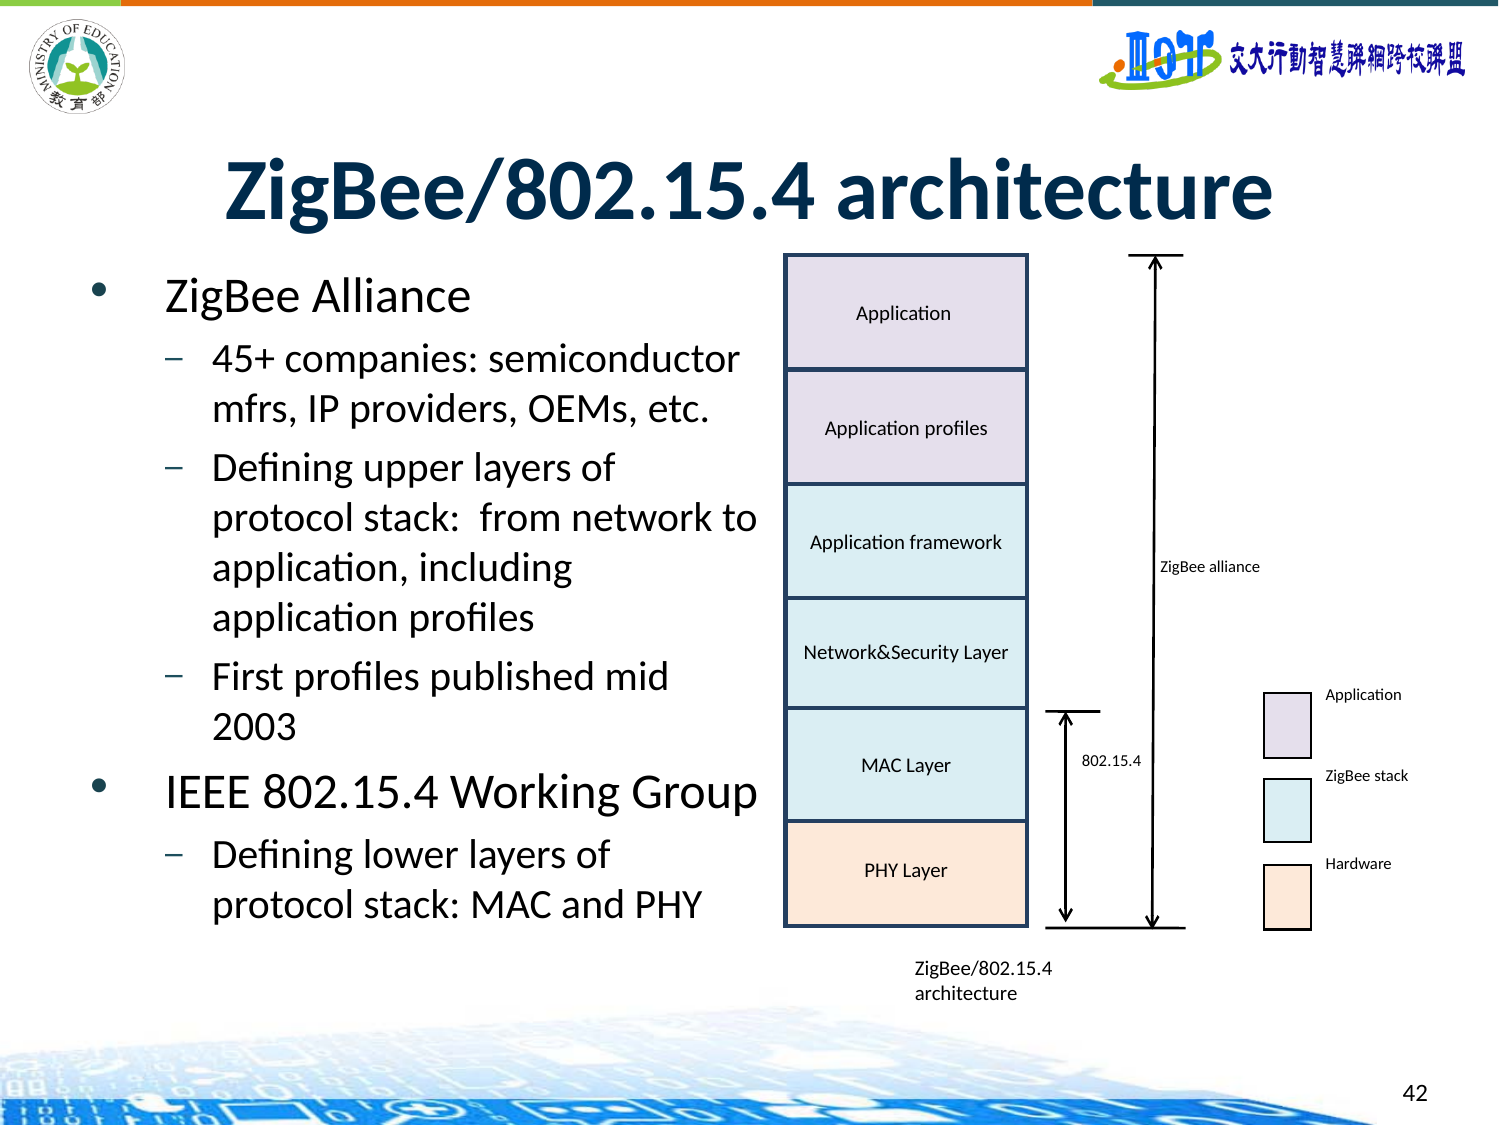

42
# ZigBee/802.15.4 architecture
ZigBee Alliance
45+ companies: semiconductor mfrs, IP providers, OEMs, etc.
Defining upper layers of protocol stack:  from network to application, including application profiles
First profiles published mid 2003
IEEE 802.15.4 Working Group
Defining lower layers of protocol stack: MAC and PHY

Application
Application profiles
Application framework
ZigBee alliance
Network&Security Layer
Application

MAC Layer

802.15.4
ZigBee stack

PHY Layer
Hardware

ZigBee/802.15.4 architecture